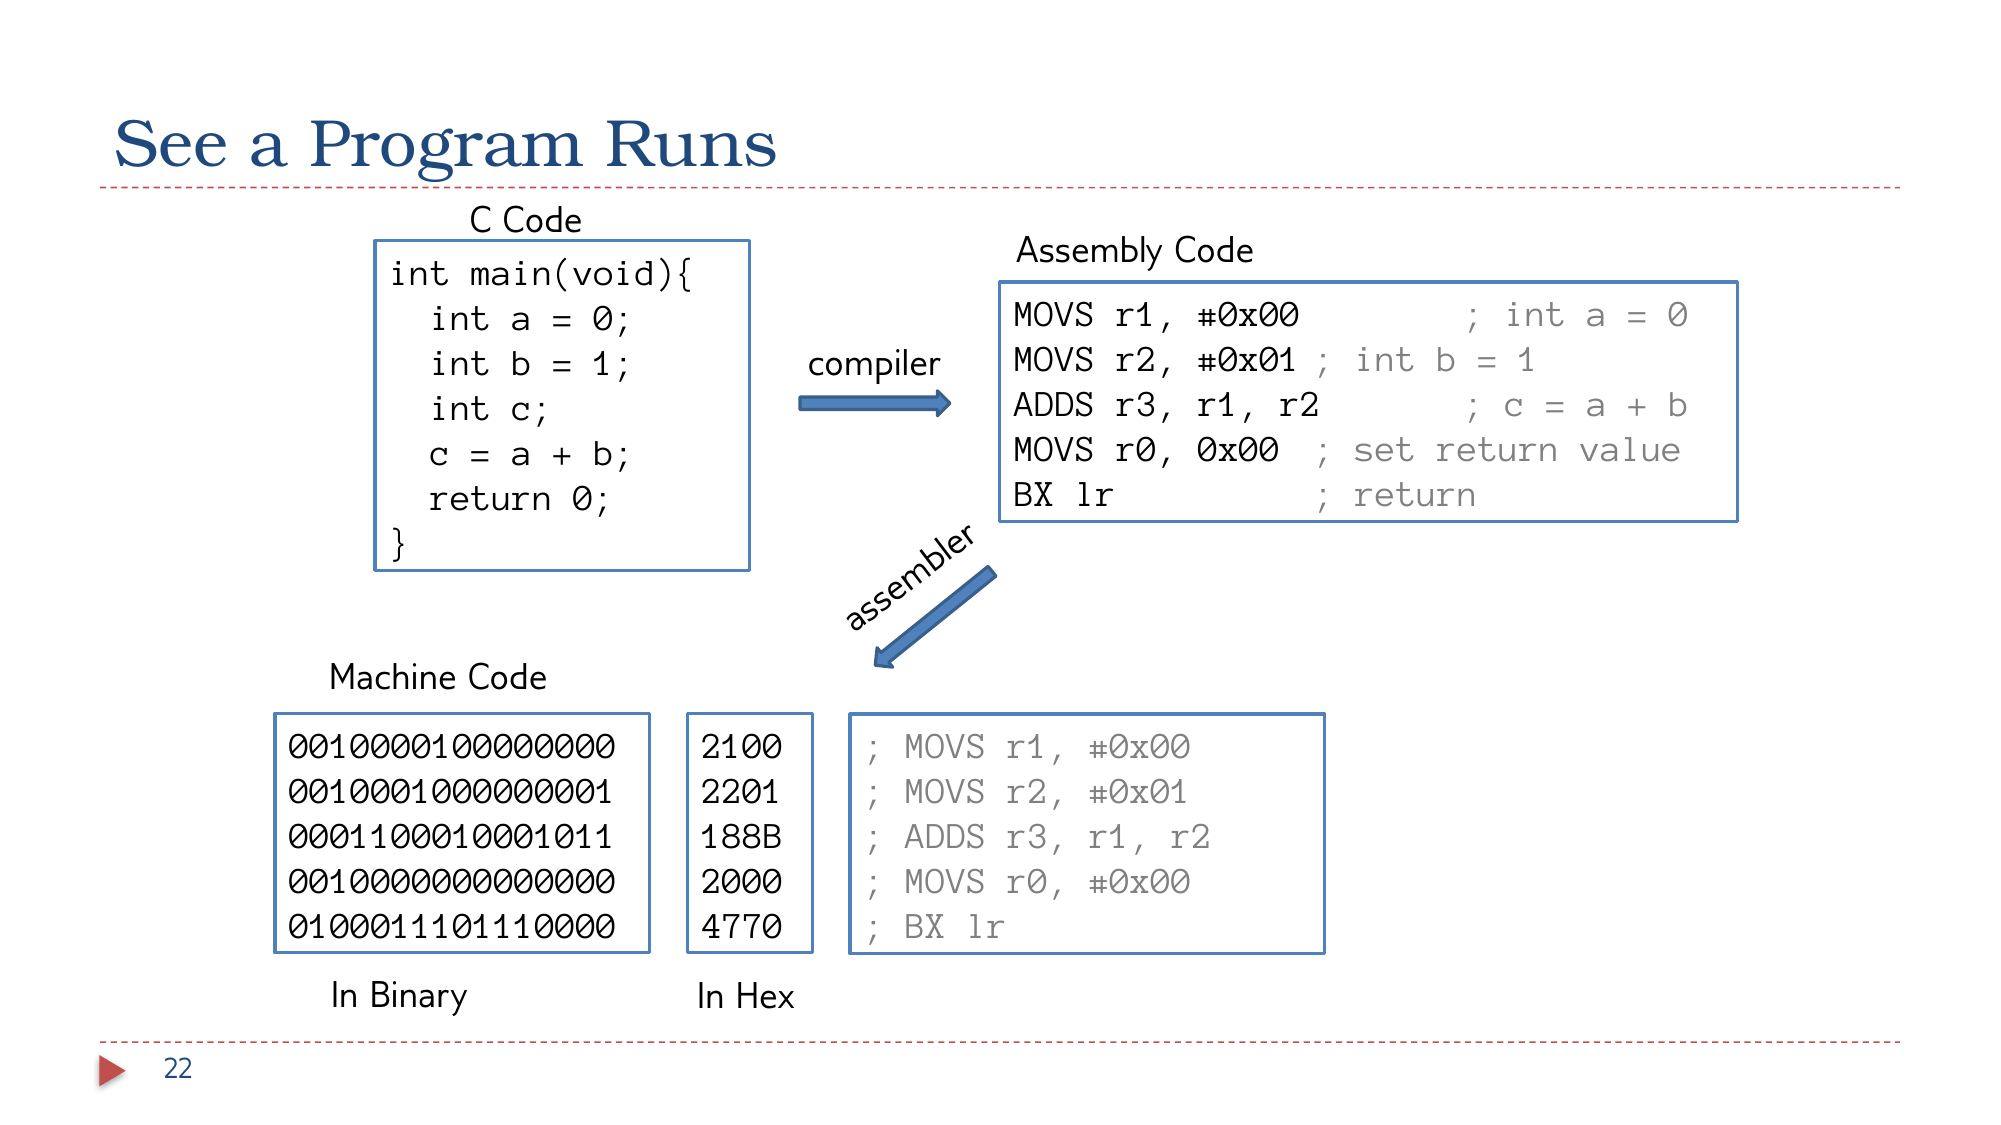

# See a Program Runs
C Code
Assembly Code
MOVS r1, #0x00  	; int a = 0
MOVS r2, #0x01	; int b = 1
ADDS r3, r1, r2	; c = a + b
MOVS r0, 0x00	; set return value
BX lr		; return
compiler

int main(void){
  int a = 0;
  int b = 1;
  int c;
  c = a + b;
  return 0;
}
assembler

Machine Code
0010000100000000
0010001000000001
0001100010001011
0010000000000000
0100011101110000
In Binary
2100
2201
188B
2000
4770
In Hex
; MOVS r1, #0x00
; MOVS r2, #0x01
; ADDS r3, r1, r2
; MOVS r0, #0x00
; BX lr
22